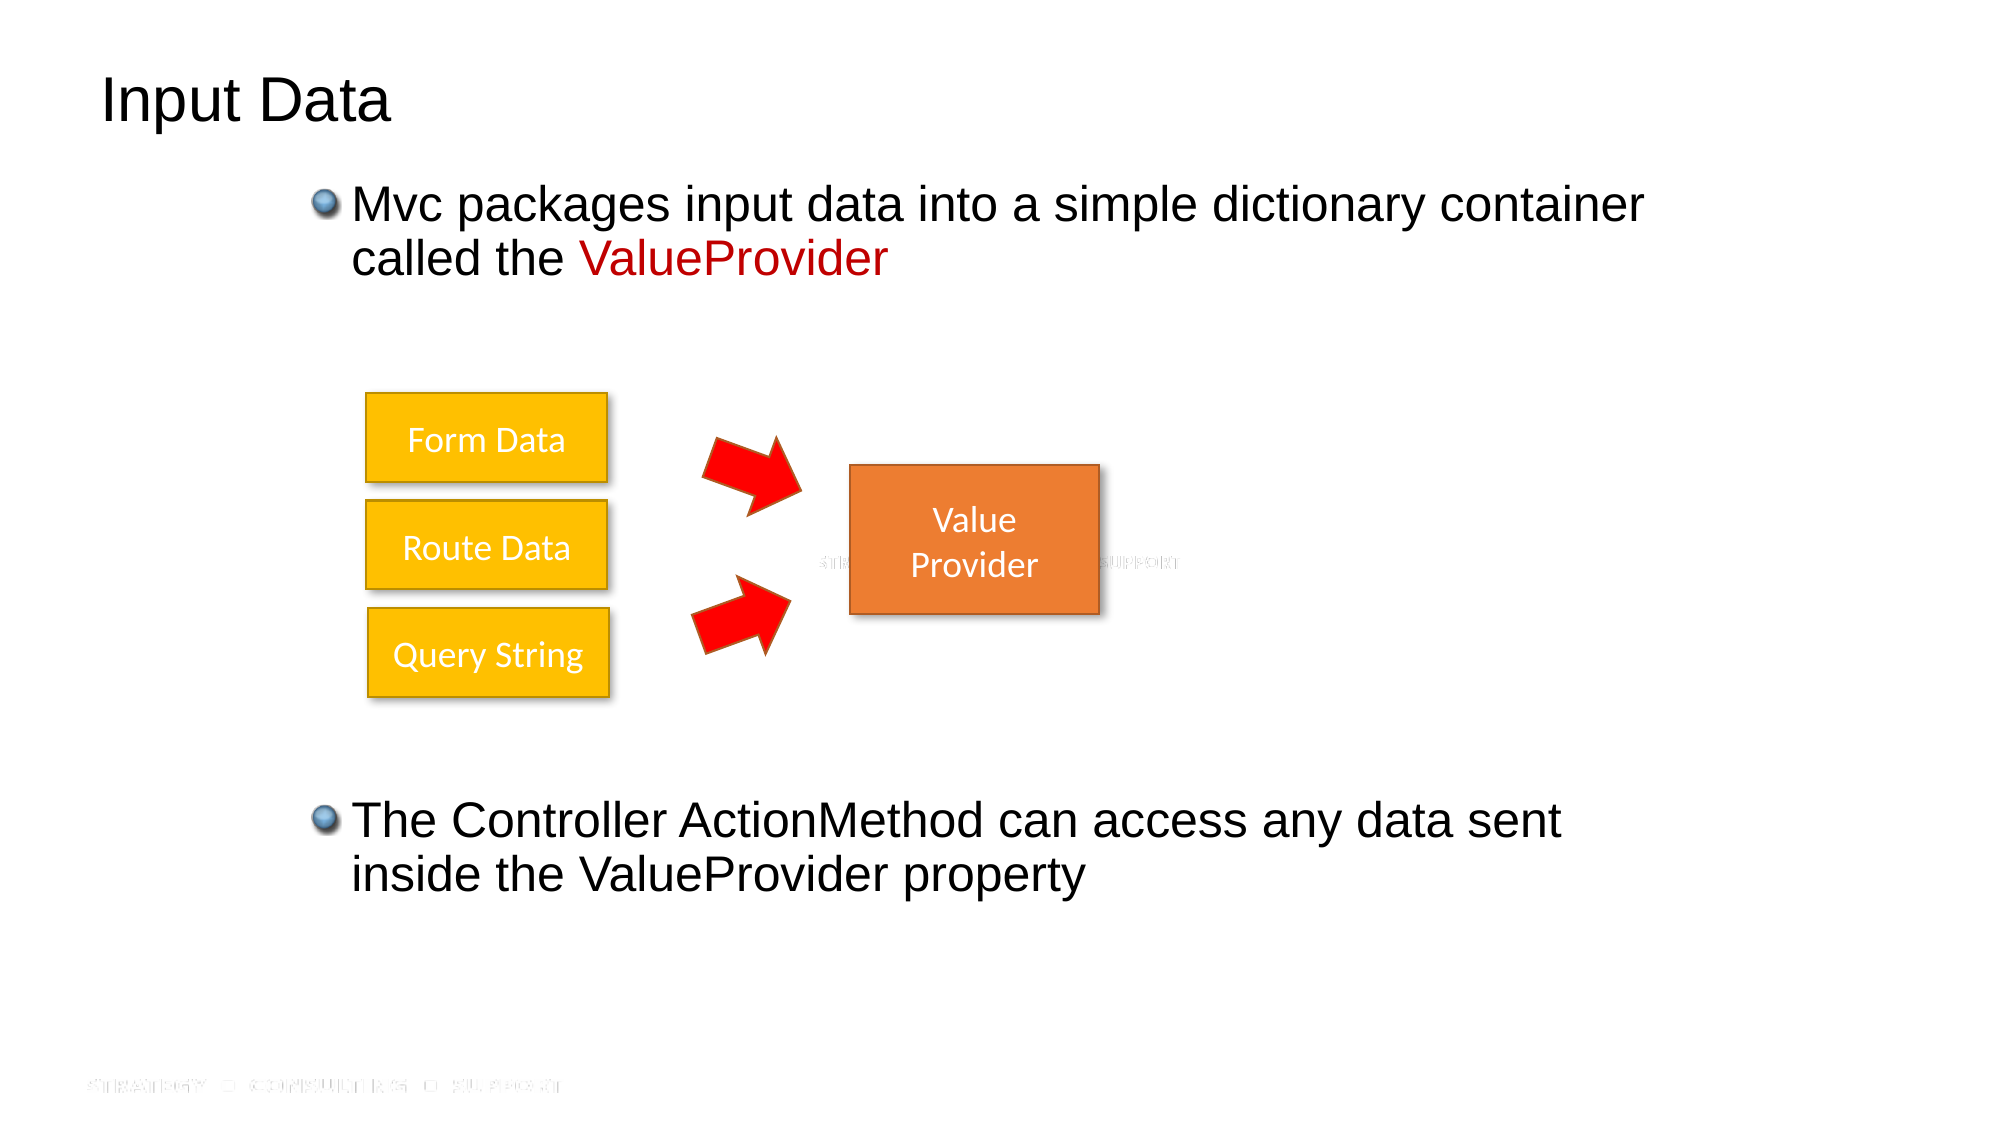

# Input Data
Mvc packages input data into a simple dictionary container called the ValueProvider

The Controller ActionMethod can access any data sent inside the ValueProvider property

Form Data

Value
Provider
Route Data

Query String